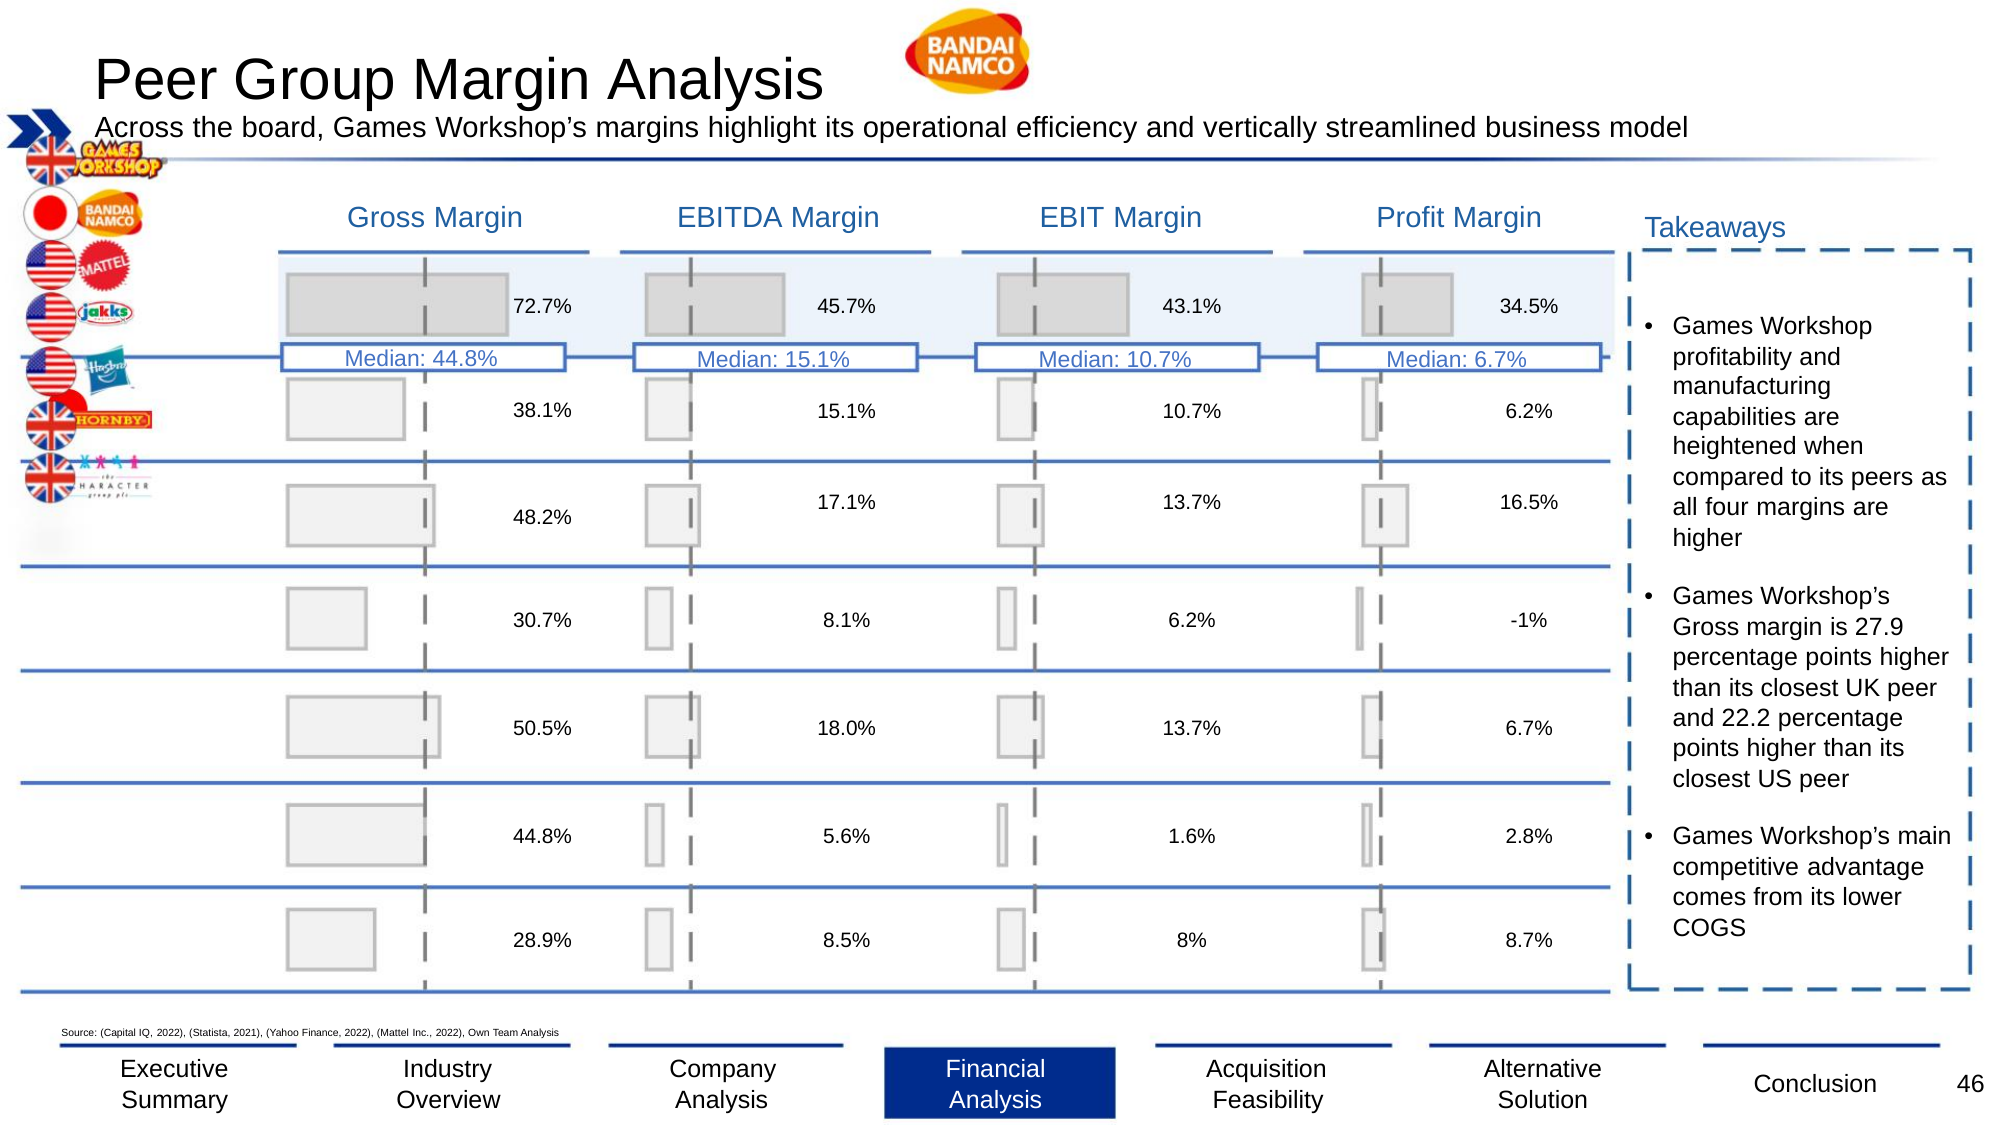

Peer Group Margin Analysis
Across the board, Games Workshop’s margins highlight its operational efficiency and vertically streamlined business model
Gross Margin
EBITDA Margin
EBIT Margin
Profit Margin
Takeaways
72.7%
45.7%
Median: 15.1%
15.1%
43.1%
Median: 10.7%
10.7%
34.5%
Median: 6.7%
6.2%
• Games Workshop
profitability and
Median: 44.8%
manufacturing
capabilities are
38.1%
heightened when
compared to its peers as
all four margins are
higher
17.1%
13.7%
16.5%
48.2%
30.7%
• Games Workshop’s
Gross margin is 27.9
percentage points higher
than its closest UK peer
and 22.2 percentage
points higher than its
closest US peer
8.1%
6.2%
-1%
50.5%
18.0%
13.7%
6.7%
• Games Workshop’s main
competitive advantage
comes from its lower
COGS
44.8%
28.9%
5.6%
8.5%
1.6%
8%
2.8%
8.7%
Source: (Capital IQ, 2022), (Statista, 2021), (Yahoo Finance, 2022), (Mattel Inc., 2022), Own Team Analysis
Executive
Summary
Industry
Overview
Company
Analysis
Financial
Analysis
Acquisition
Feasibility
Alternative
Solution
Conclusion
46